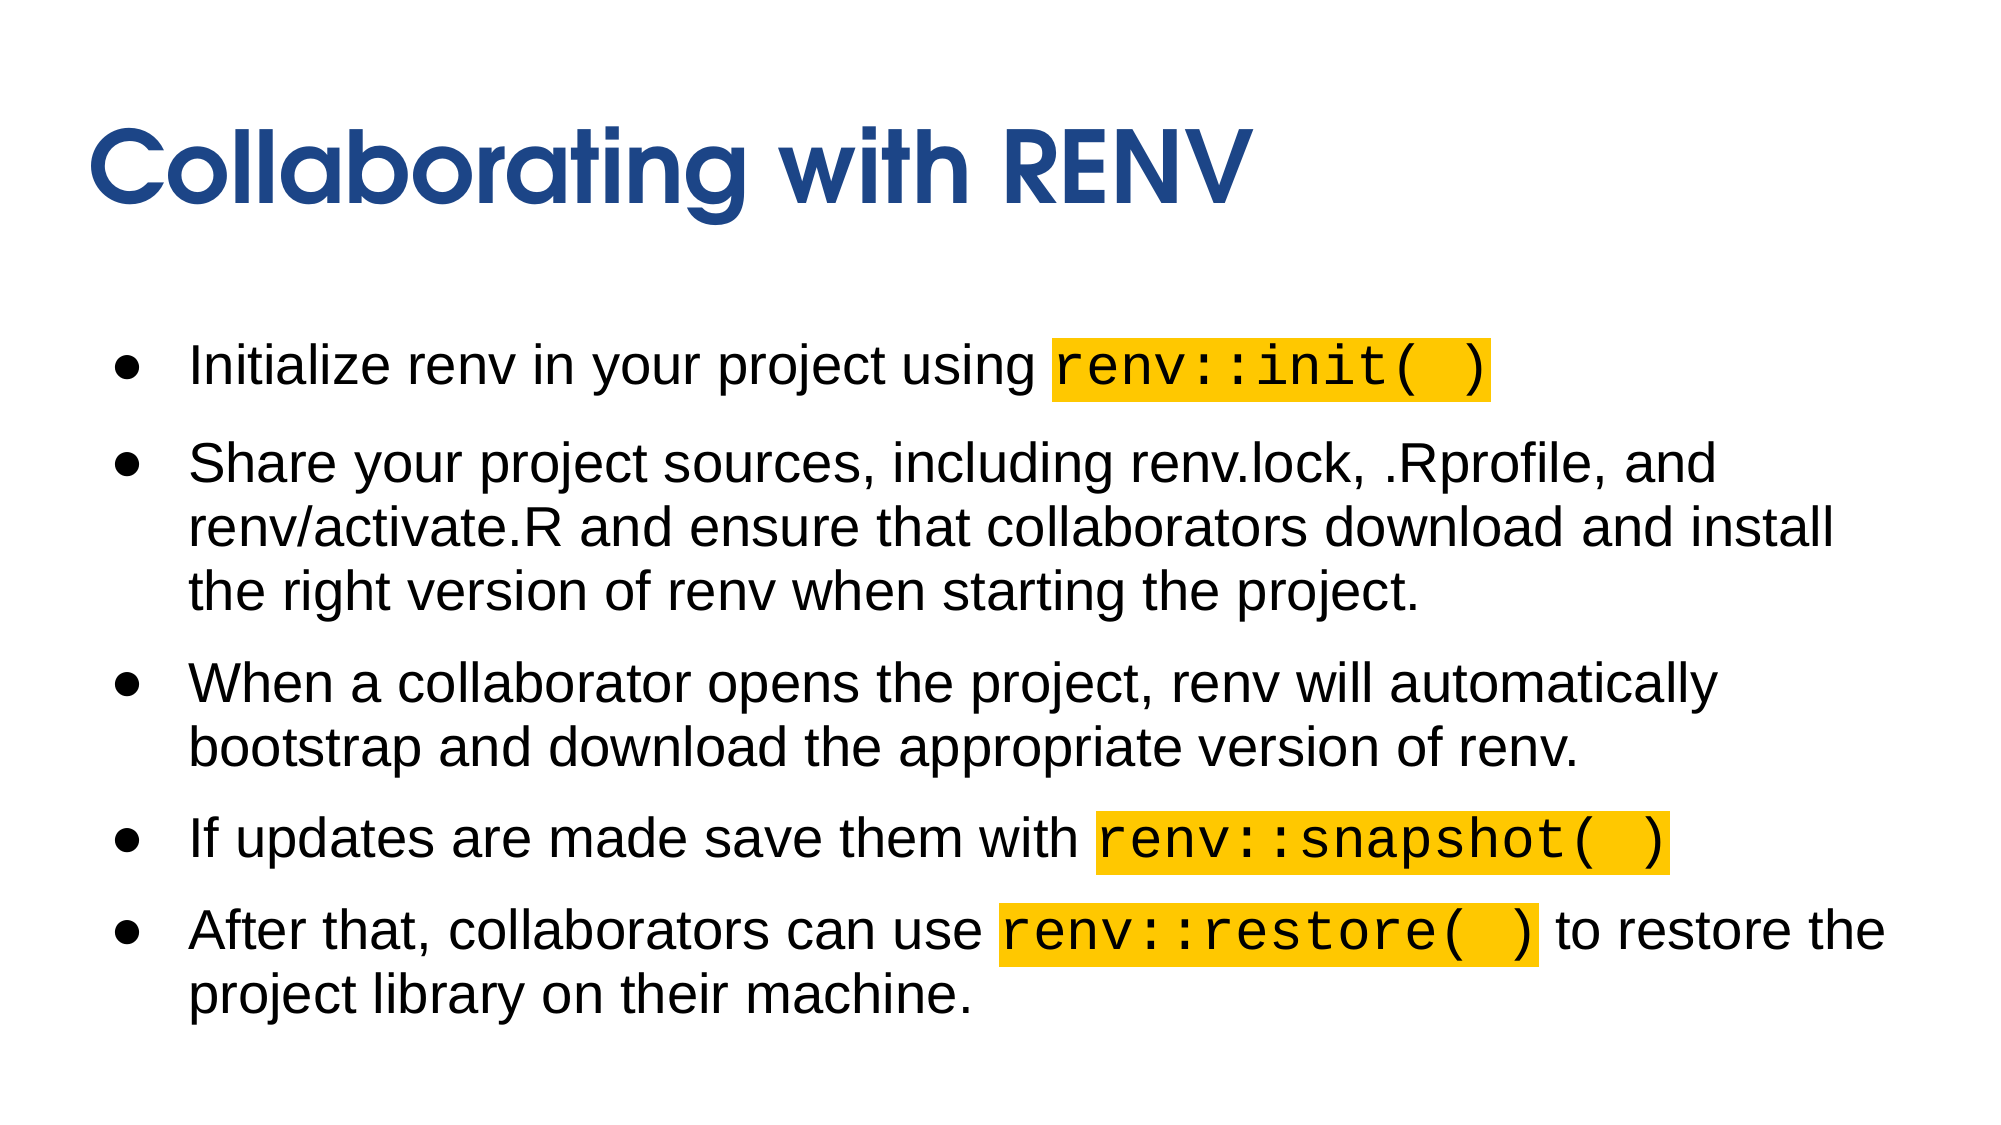

# Collaborating with RENV

Initialize renv in your project using renv::init( )
Share your project sources, including renv.lock, .Rprofile, and renv/activate.R and ensure that collaborators download and install the right version of renv when starting the project.
When a collaborator opens the project, renv will automatically bootstrap and download the appropriate version of renv.
If updates are made save them with renv::snapshot( )
After that, collaborators can use renv::restore( ) to restore the project library on their machine.